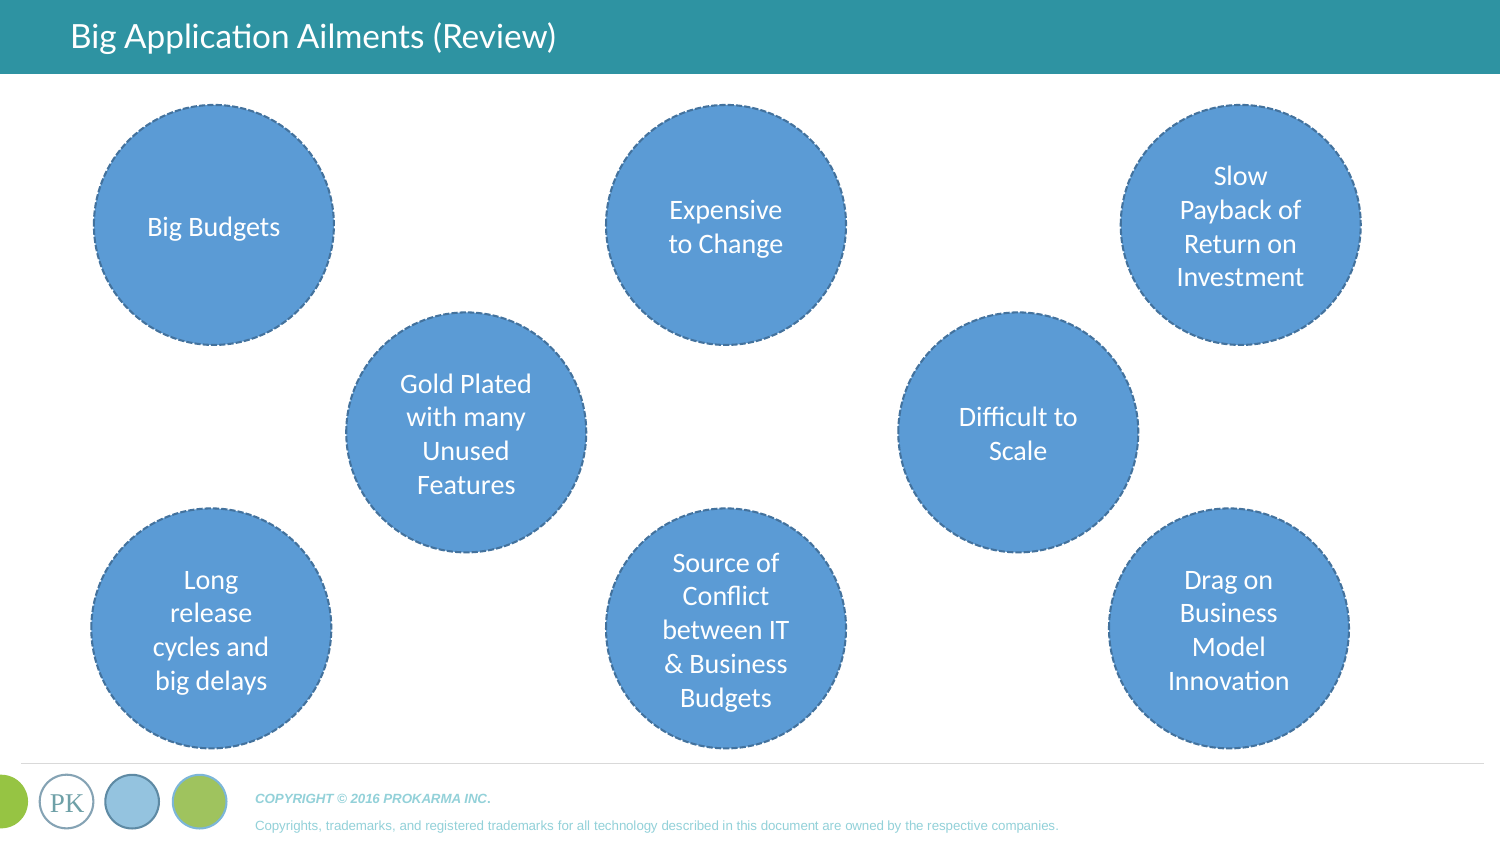

# Big Application Ailments (Review)

Big Budgets
Expensive to Change
Slow Payback of Return on Investment
Gold Plated with many Unused Features
Difficult to Scale
Long release cycles and big delays
Source of Conflict between IT & Business Budgets
Drag on Business Model Innovation